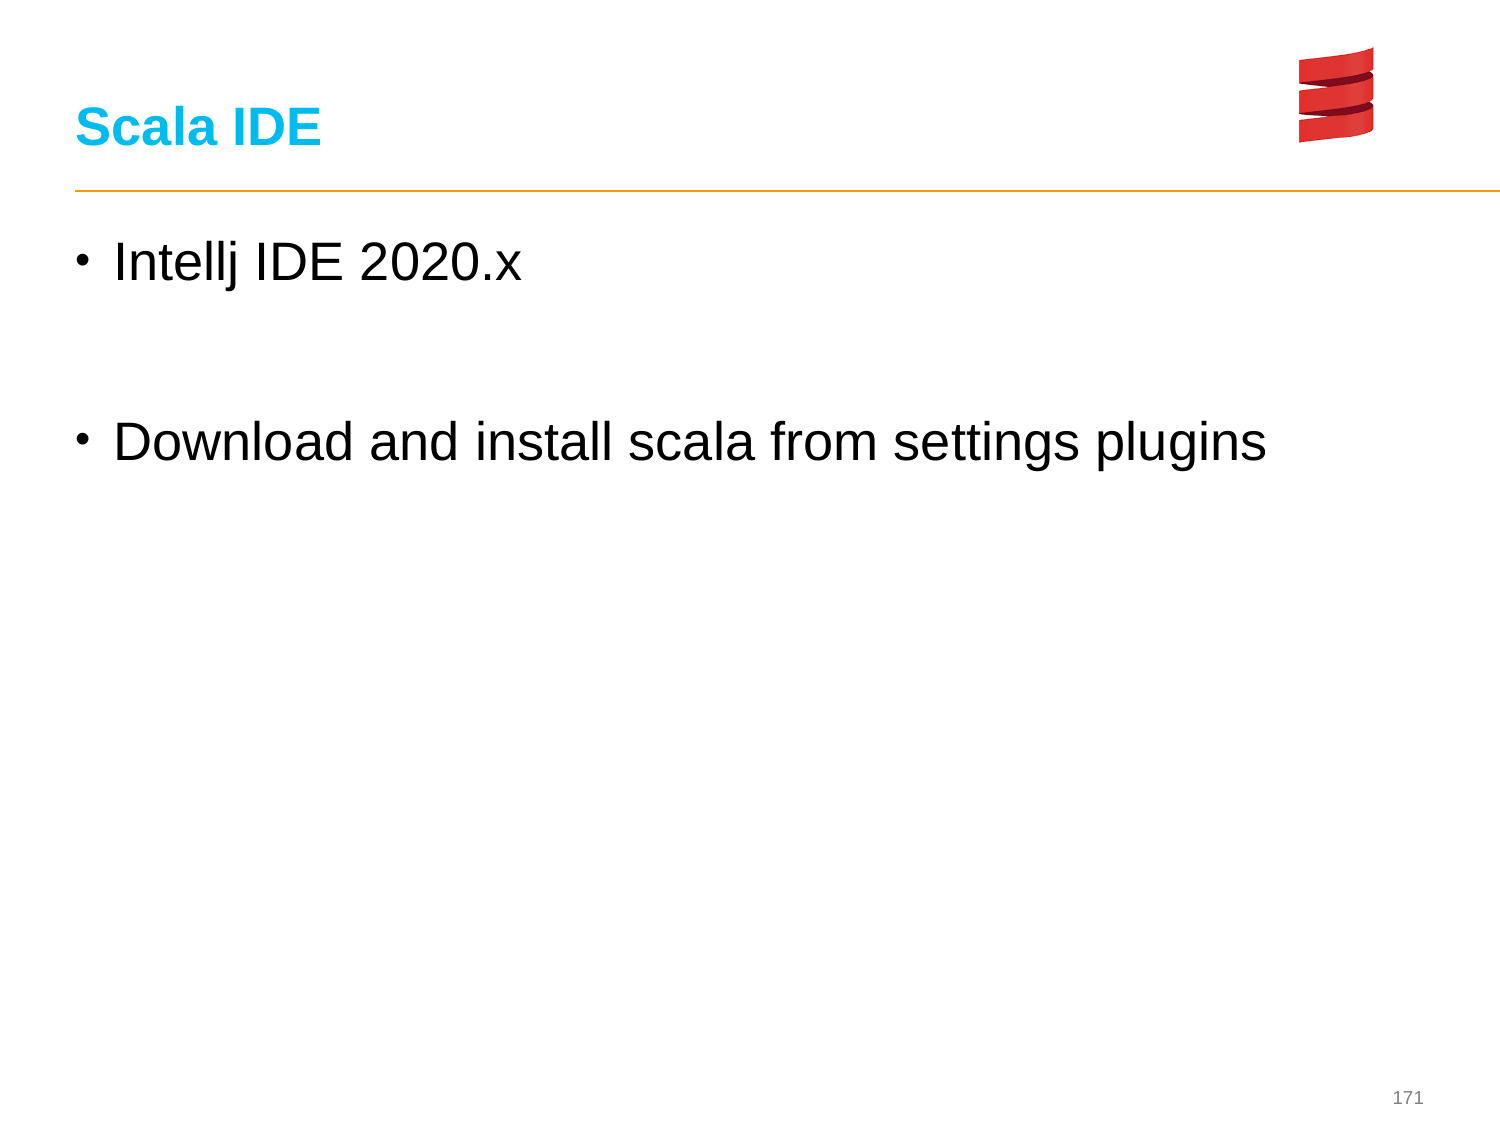

# Scala IDE
Intellj IDE 2020.x

Download and install scala from settings plugins